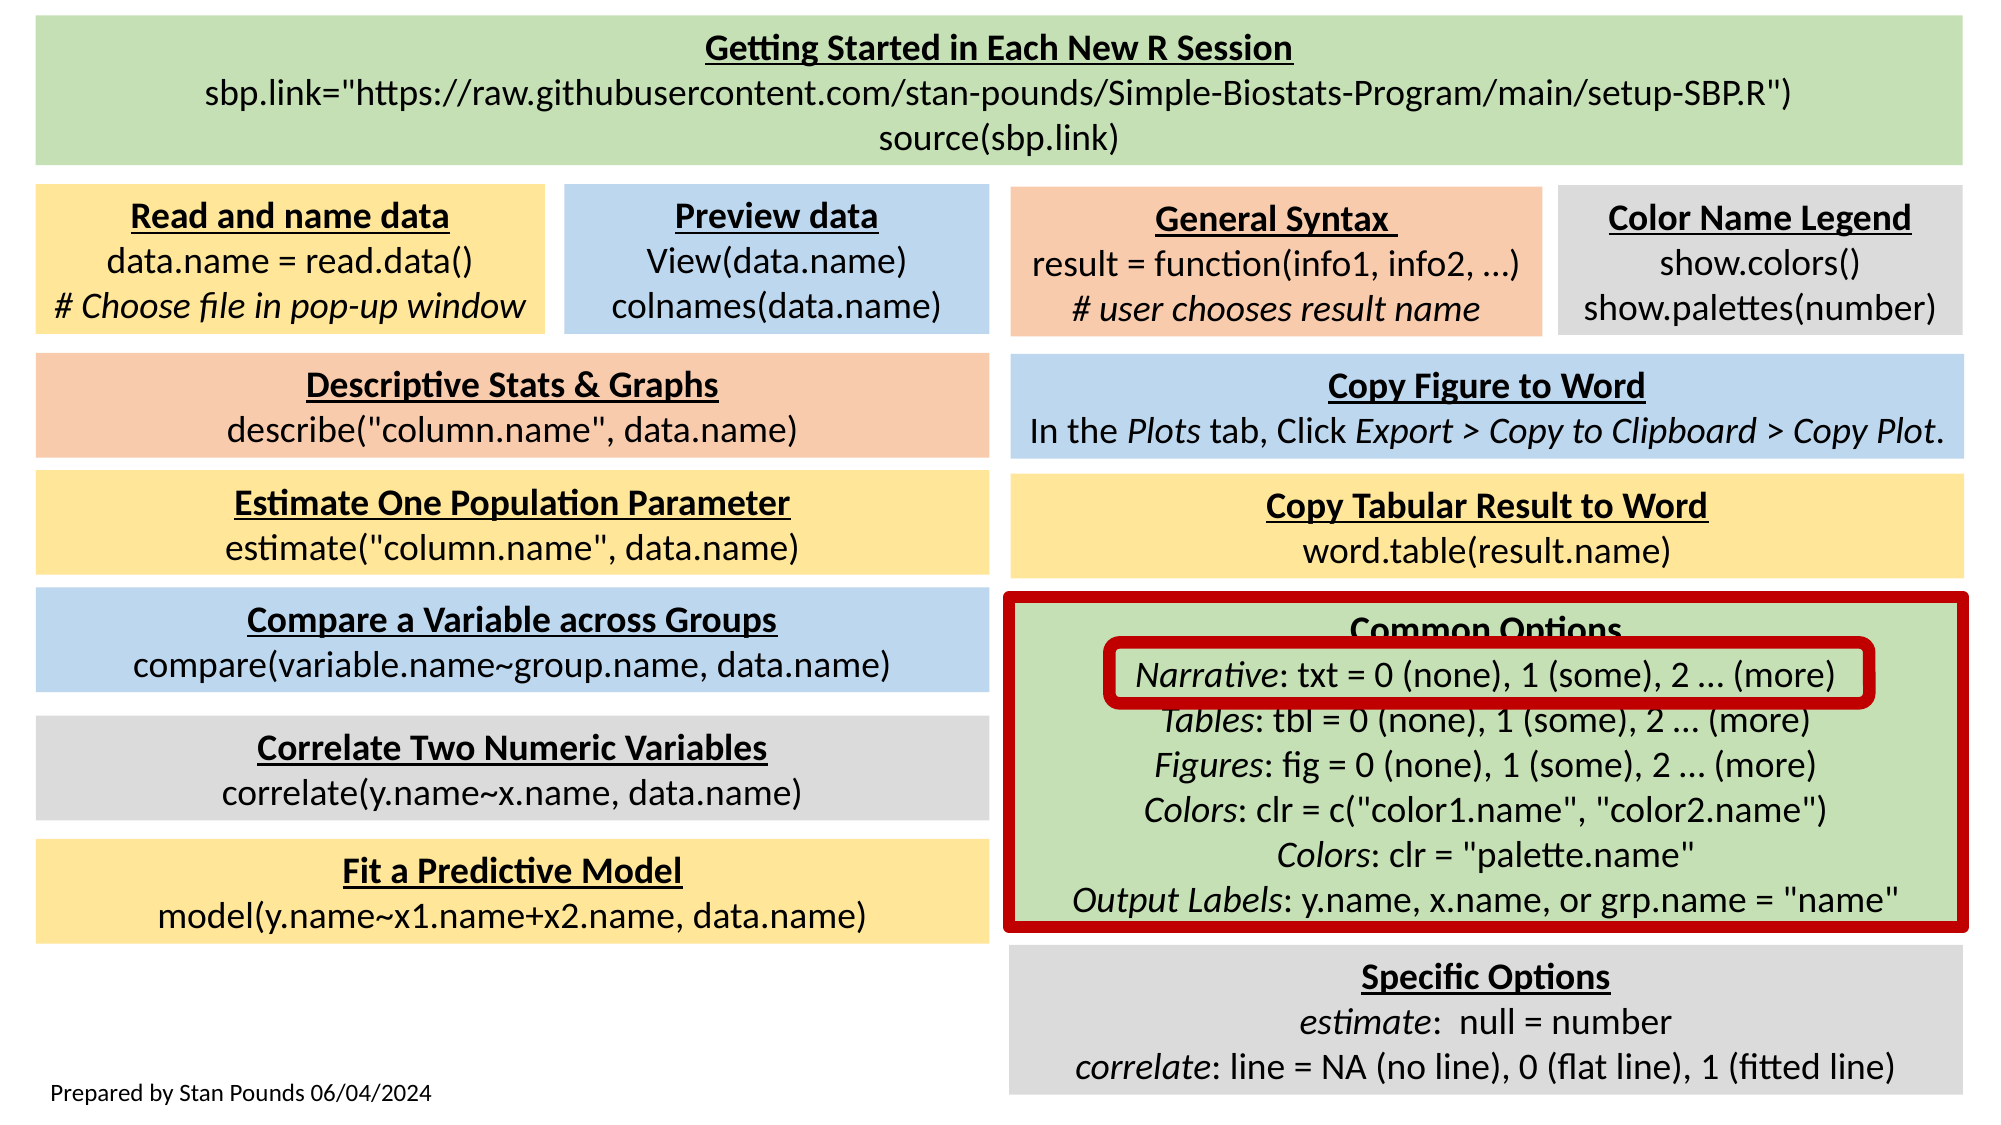

Getting Started in Each New R Session
sbp.link="https://raw.githubusercontent.com/stan-pounds/Simple-Biostats-Program/main/setup-SBP.R")
source(sbp.link)
Read and name data
data.name = read.data()
# Choose file in pop-up window
Preview data
View(data.name)
colnames(data.name)
Color Name Legend
show.colors()
show.palettes(number)
General Syntax
result = function(info1, info2, …)
# user chooses result name
Descriptive Stats & Graphs
describe("column.name", data.name)
Copy Figure to Word
In the Plots tab, Click Export > Copy to Clipboard > Copy Plot.
Estimate One Population Parameter
estimate("column.name", data.name)
Copy Tabular Result to Word
word.table(result.name)
Compare a Variable across Groups
compare(variable.name~group.name, data.name)
Common Options
Narrative: txt = 0 (none), 1 (some), 2 … (more)
Tables: tbl = 0 (none), 1 (some), 2 … (more)
Figures: fig = 0 (none), 1 (some), 2 … (more)
Colors: clr = c("color1.name", "color2.name")
Colors: clr = "palette.name"
Output Labels: y.name, x.name, or grp.name = "name"

Correlate Two Numeric Variables
correlate(y.name~x.name, data.name)
Fit a Predictive Model
model(y.name~x1.name+x2.name, data.name)
Specific Options
estimate:  null = number
correlate: line = NA (no line), 0 (flat line), 1 (fitted line)
Prepared by Stan Pounds 06/04/2024